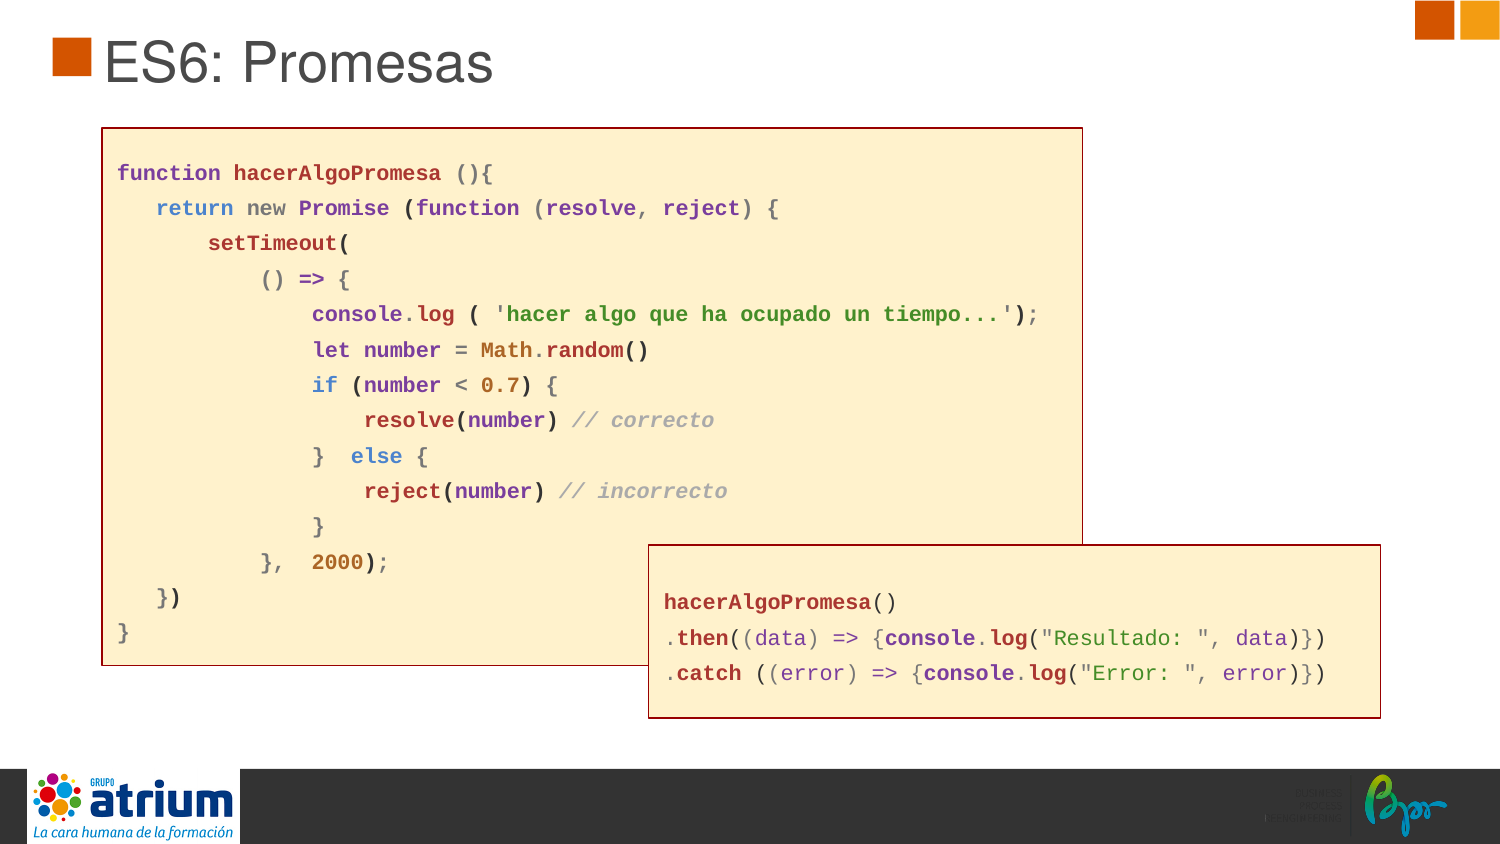

# ES6: Promesas
function hacerAlgoPromesa (){
   return new Promise (function (resolve, reject) {
       setTimeout(
           () => {
               console.log ( 'hacer algo que ha ocupado un tiempo...');
               let number = Math.random()
               if (number < 0.7) {
                   resolve(number) // correcto
               }  else {
                   reject(number) // incorrecto
               }
           },  2000);
   })
}
hacerAlgoPromesa()
.then((data) => {console.log("Resultado: ", data)})
.catch ((error) => {console.log("Error: ", error)})